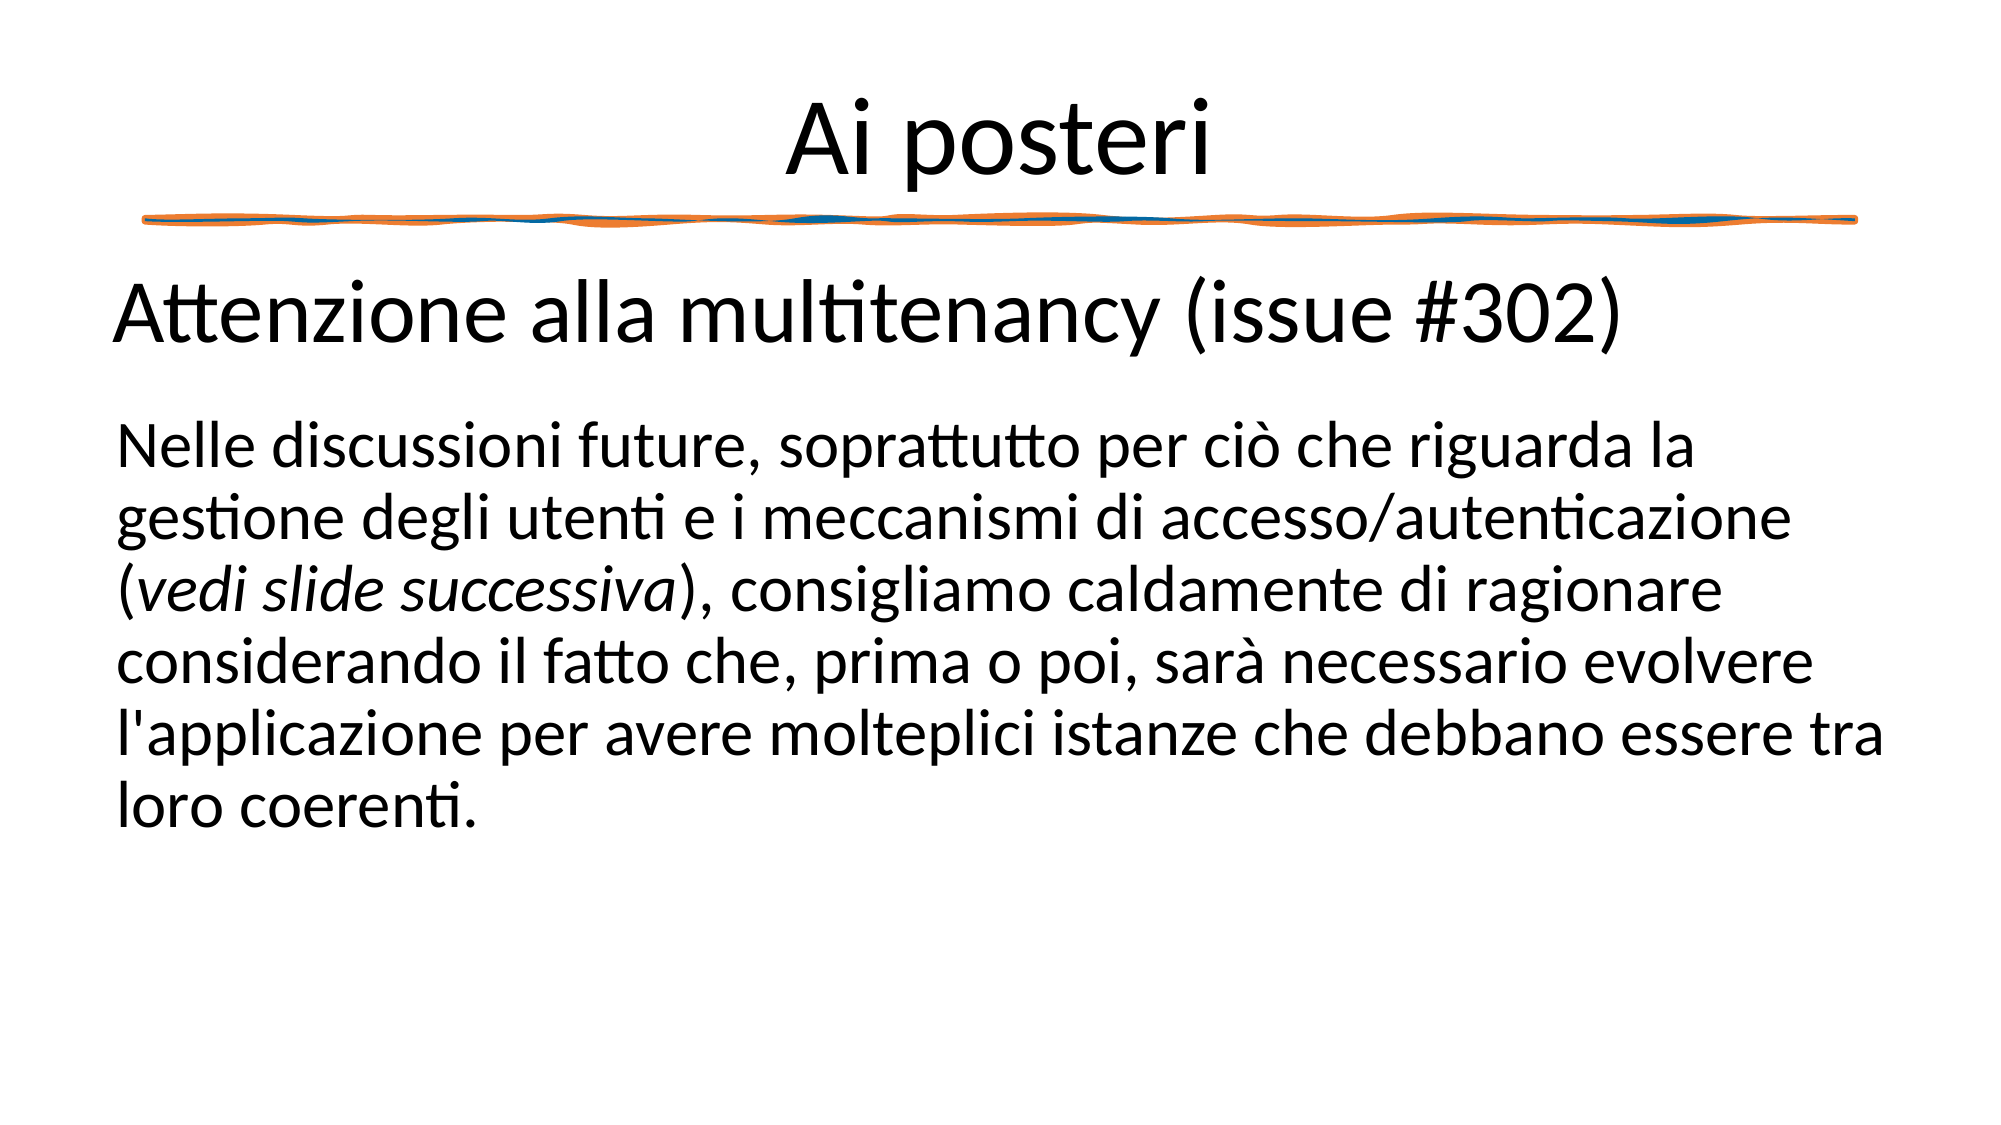

# Ai posteri

Attenzione alla multitenancy (issue #302)
Nelle discussioni future, soprattutto per ciò che riguarda la gestione degli utenti e i meccanismi di accesso/autenticazione (vedi slide successiva), consigliamo caldamente di ragionare considerando il fatto che, prima o poi, sarà necessario evolvere l'applicazione per avere molteplici istanze che debbano essere tra loro coerenti.